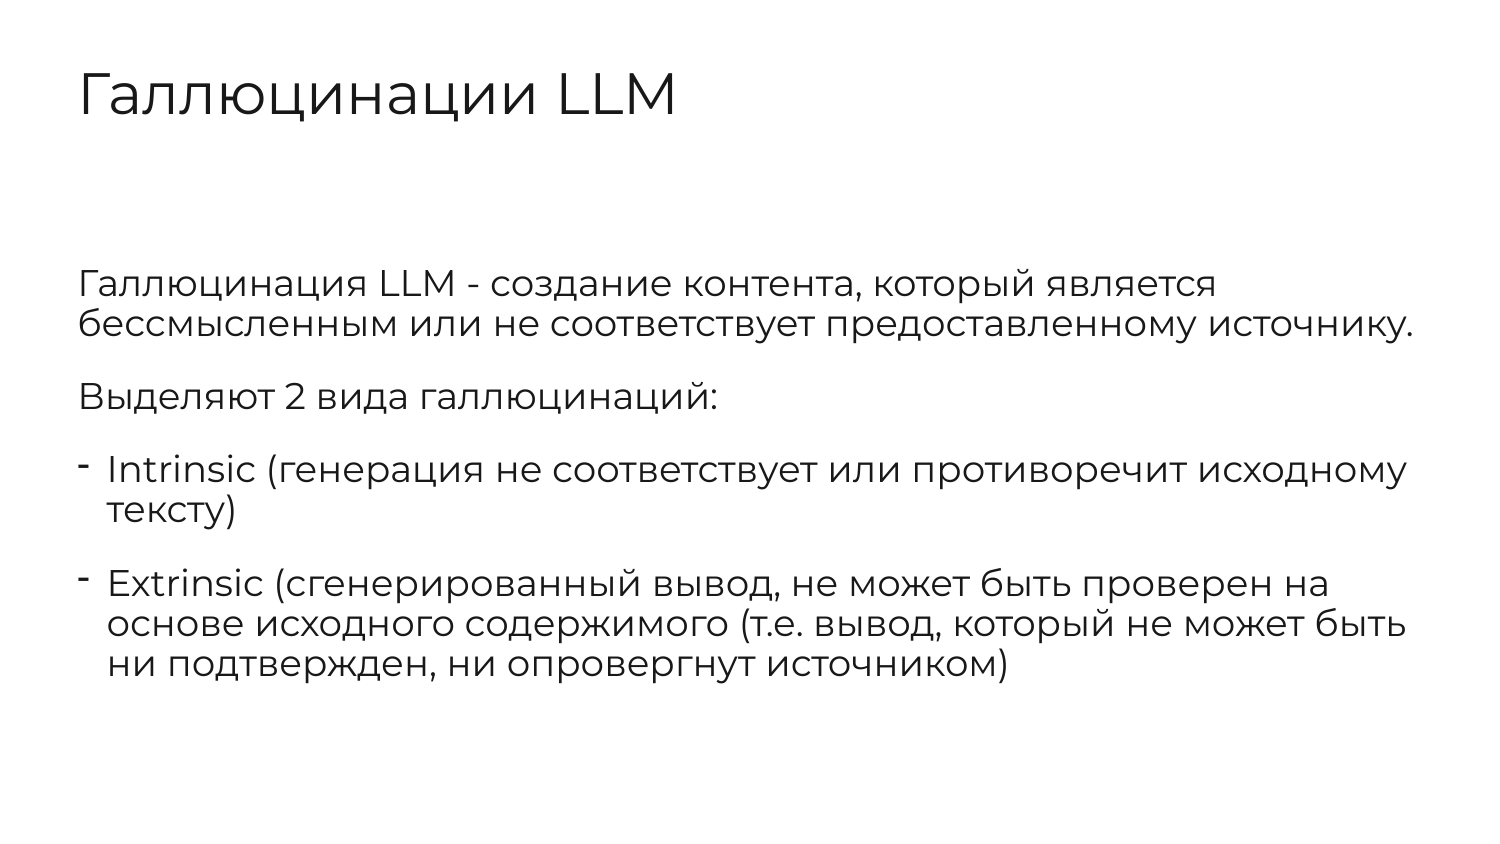

# Галлюцинации LLM

Галлюцинация LLM - создание контента, который является бессмысленным или не соответствует предоставленному источнику.
Выделяют 2 вида галлюцинаций:
Intrinsic (генерация не соответствует или противоречит исходному тексту)
Extrinsic (cгенерированный вывод, не может быть проверен на основе исходного содержимого (т.е. вывод, который не может быть ни подтвержден, ни опровергнут источником)